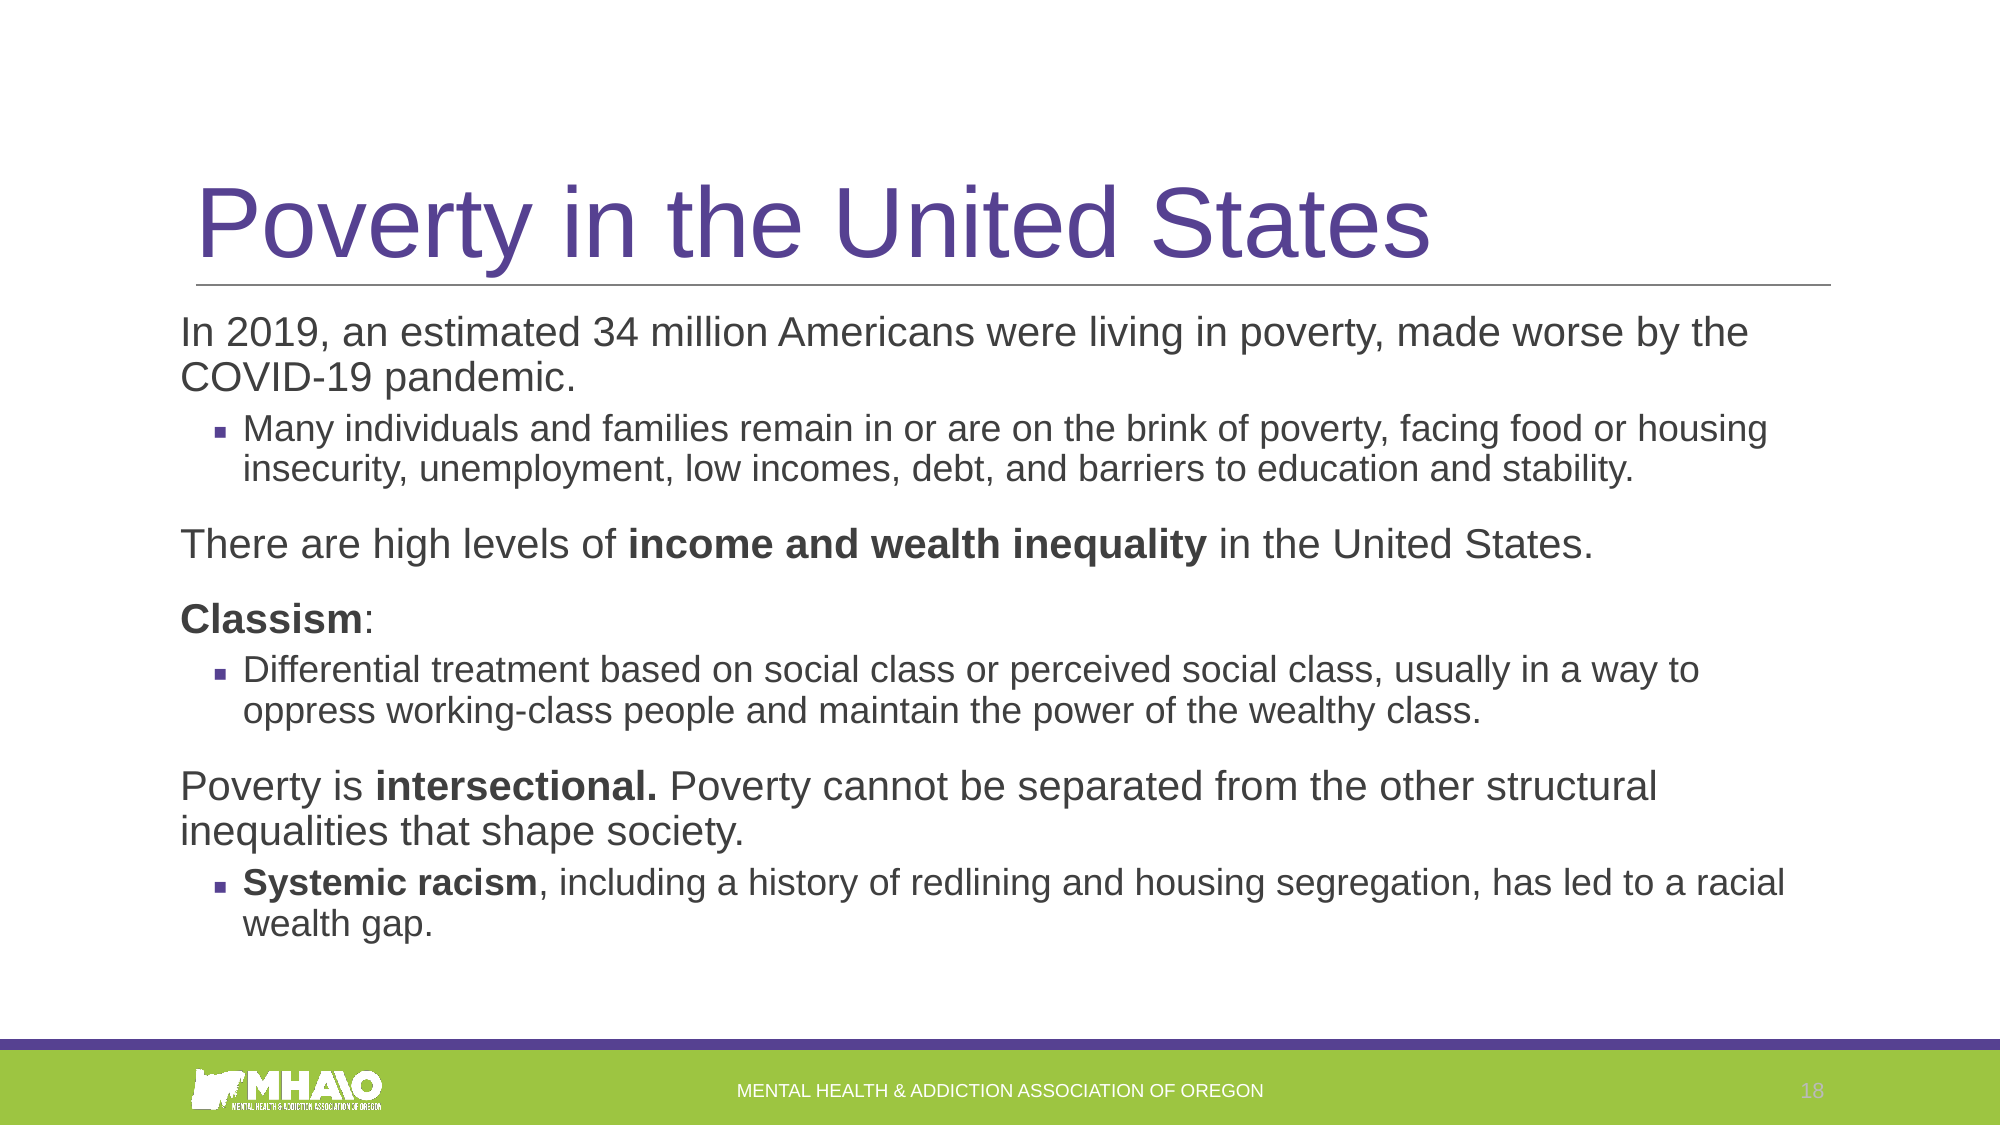

# Poverty in the United States
In 2019, an estimated 34 million Americans were living in poverty, made worse by the COVID-19 pandemic.
Many individuals and families remain in or are on the brink of poverty, facing food or housing insecurity, unemployment, low incomes, debt, and barriers to education and stability.
There are high levels of income and wealth inequality in the United States.
Classism:
Differential treatment based on social class or perceived social class, usually in a way to oppress working-class people and maintain the power of the wealthy class.
Poverty is intersectional. Poverty cannot be separated from the other structural inequalities that shape society.
Systemic racism, including a history of redlining and housing segregation, has led to a racial wealth gap.
MENTAL HEALTH & ADDICTION ASSOCIATION OF OREGON
18